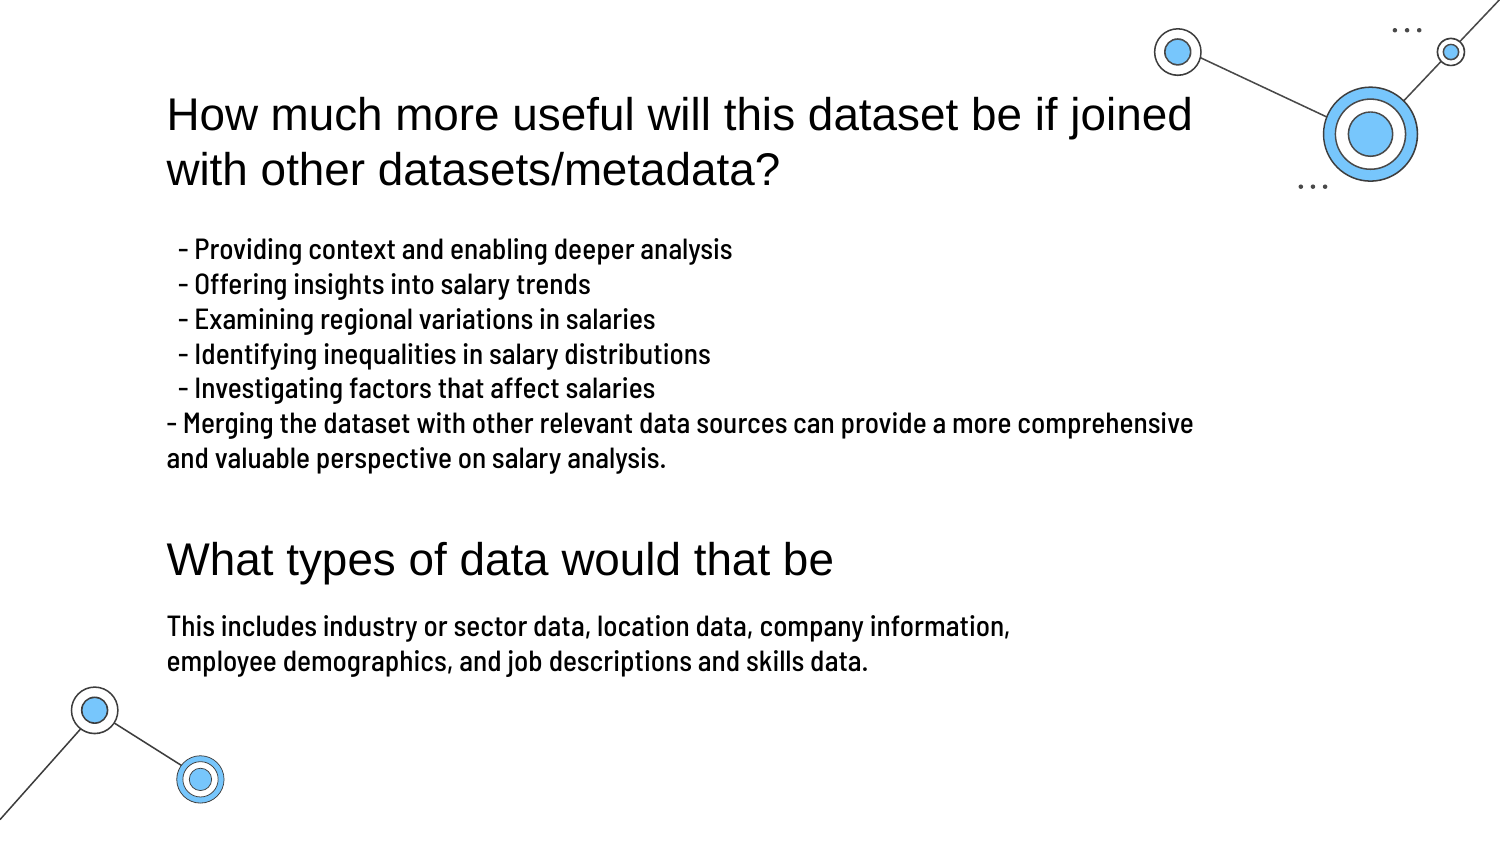

How much more useful will this dataset be if joined with other datasets/metadata?

  - Providing context and enabling deeper analysis
  - Offering insights into salary trends
  - Examining regional variations in salaries
  - Identifying inequalities in salary distributions
  - Investigating factors that affect salaries
- Merging the dataset with other relevant data sources can provide a more comprehensive and valuable perspective on salary analysis.

What types of data would that be
This includes industry or sector data, location data, company information, employee demographics, and job descriptions and skills data.